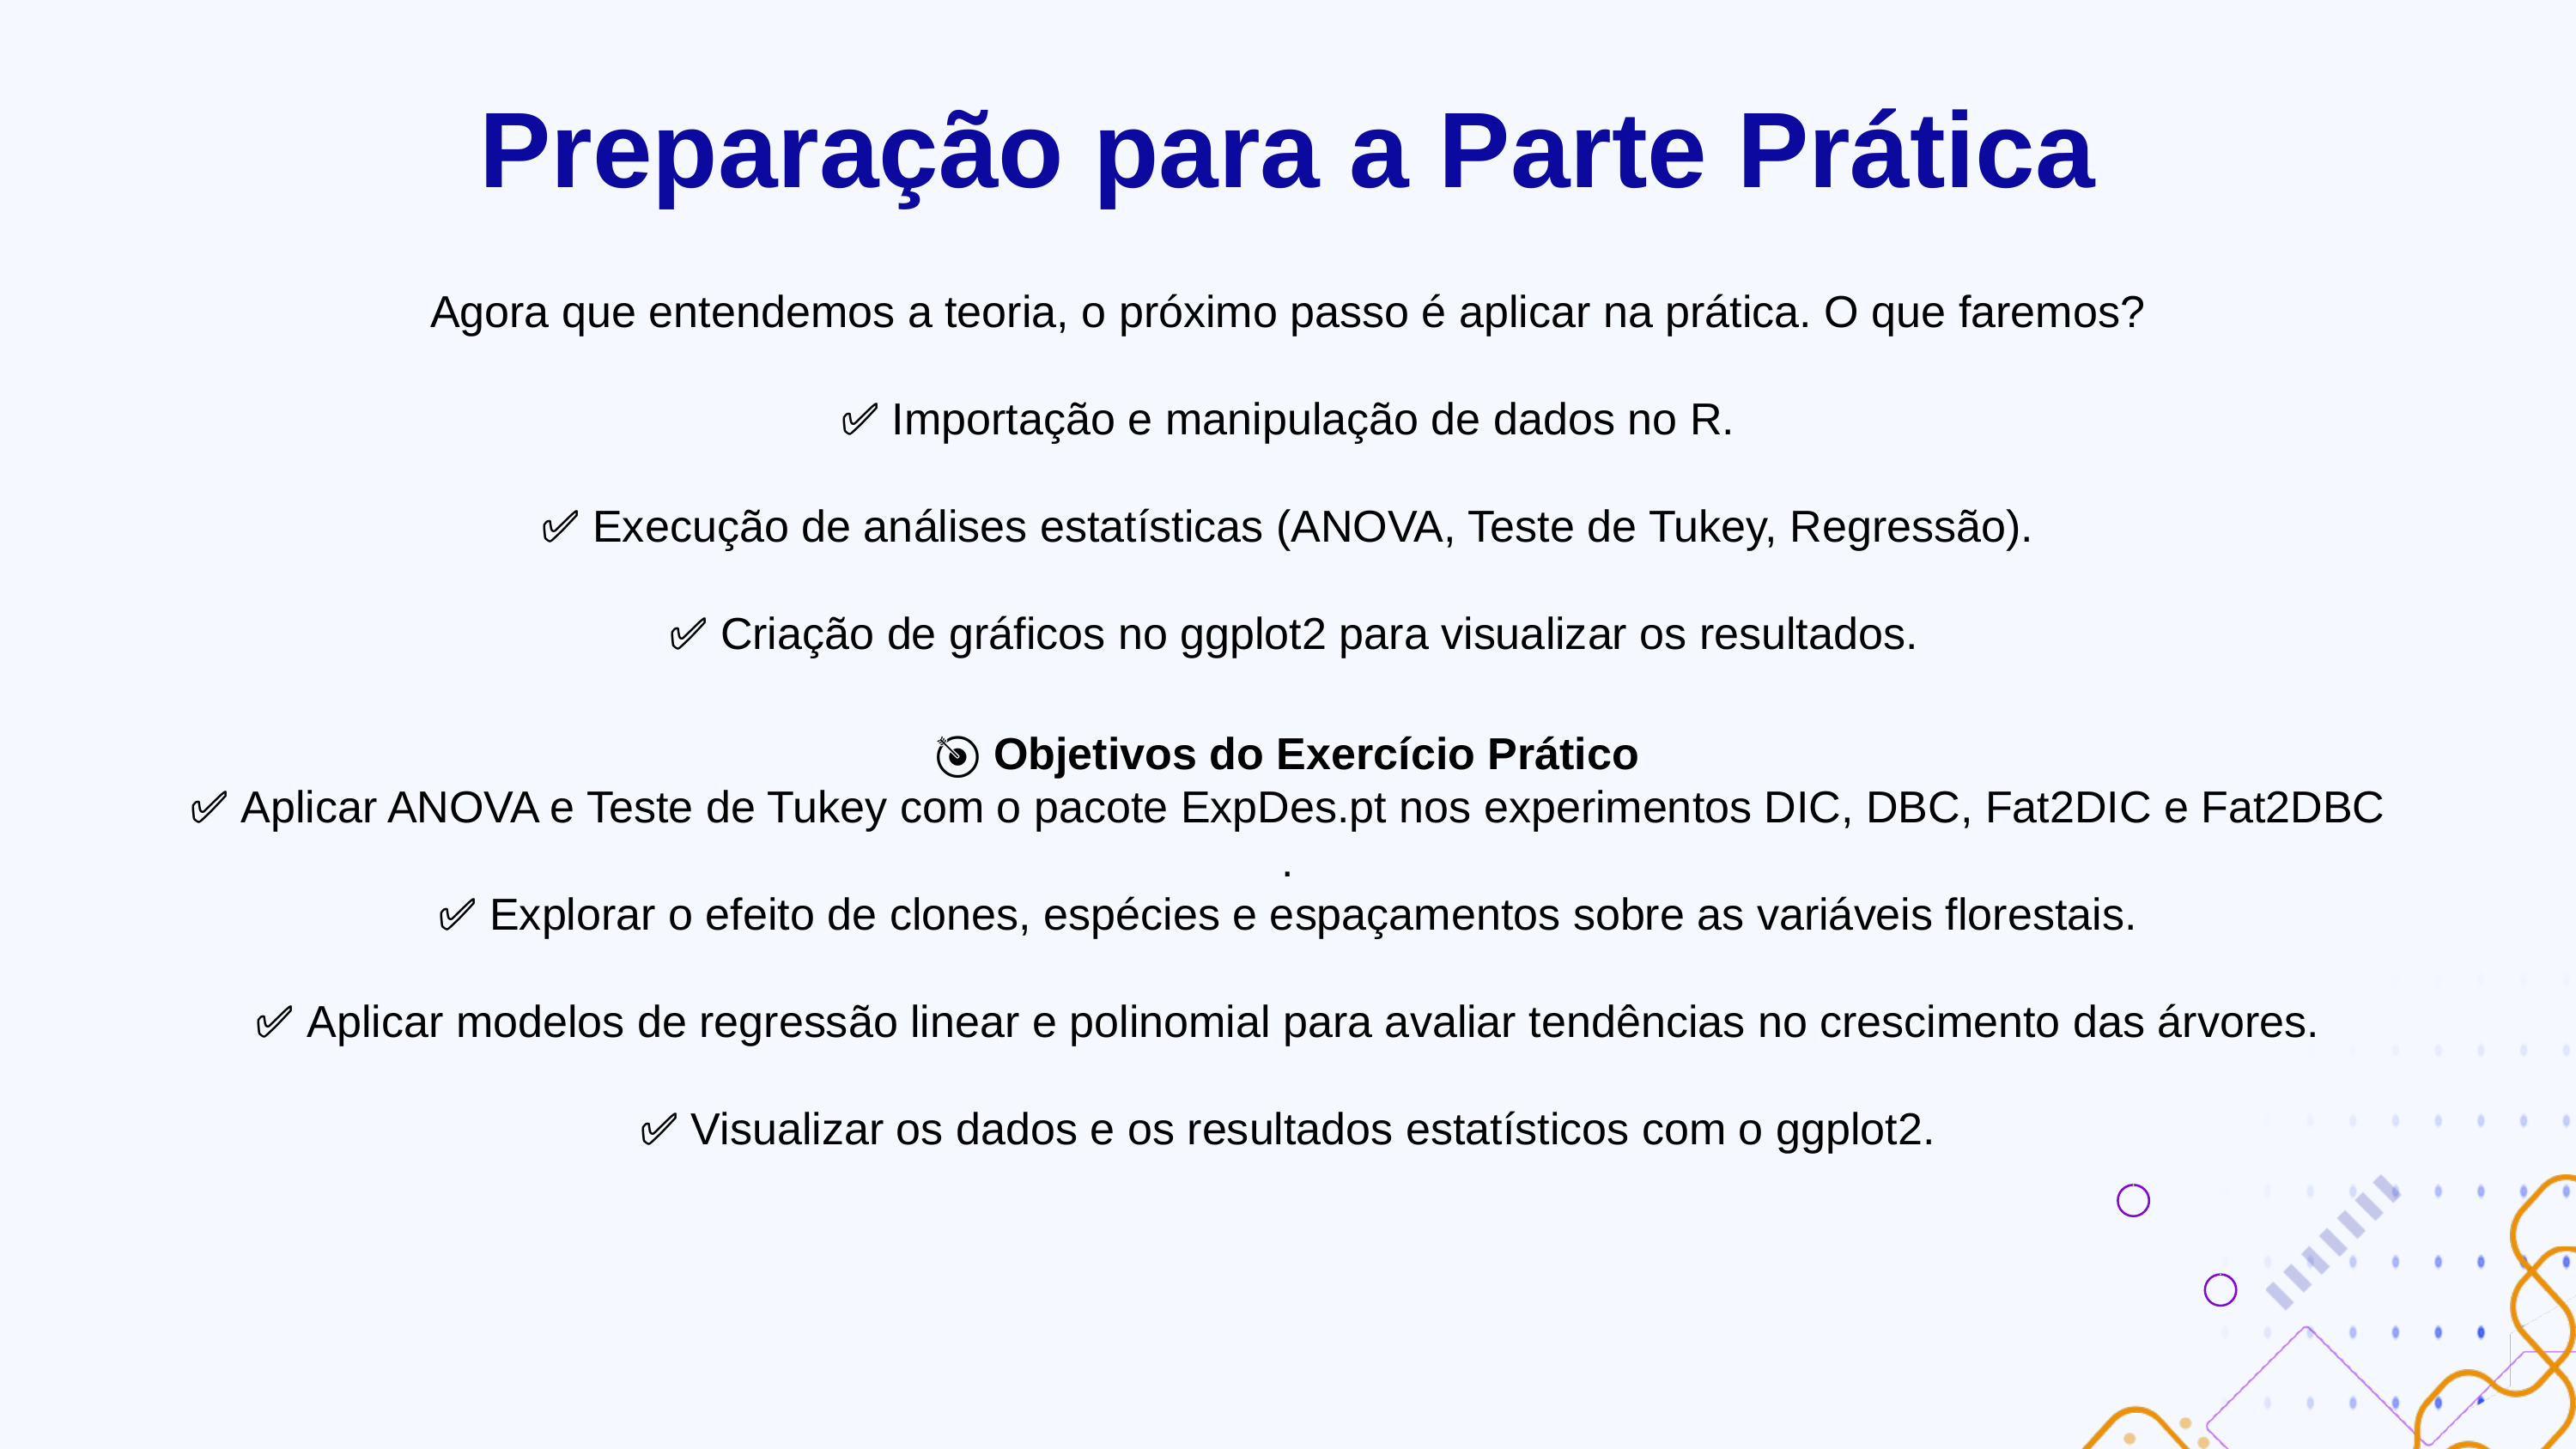

Preparação para a Parte Prática
Agora que entendemos a teoria, o próximo passo é aplicar na prática. O que faremos?

✅ Importação e manipulação de dados no R.

✅ Execução de análises estatísticas (ANOVA, Teste de Tukey, Regressão).

 ✅ Criação de gráficos no ggplot2 para visualizar os resultados.
🎯 Objetivos do Exercício Prático
✅ Aplicar ANOVA e Teste de Tukey com o pacote ExpDes.pt nos experimentos DIC, DBC, Fat2DIC e Fat2DBC
.
✅ Explorar o efeito de clones, espécies e espaçamentos sobre as variáveis florestais.

✅ Aplicar modelos de regressão linear e polinomial para avaliar tendências no crescimento das árvores.

✅ Visualizar os dados e os resultados estatísticos com o ggplot2.